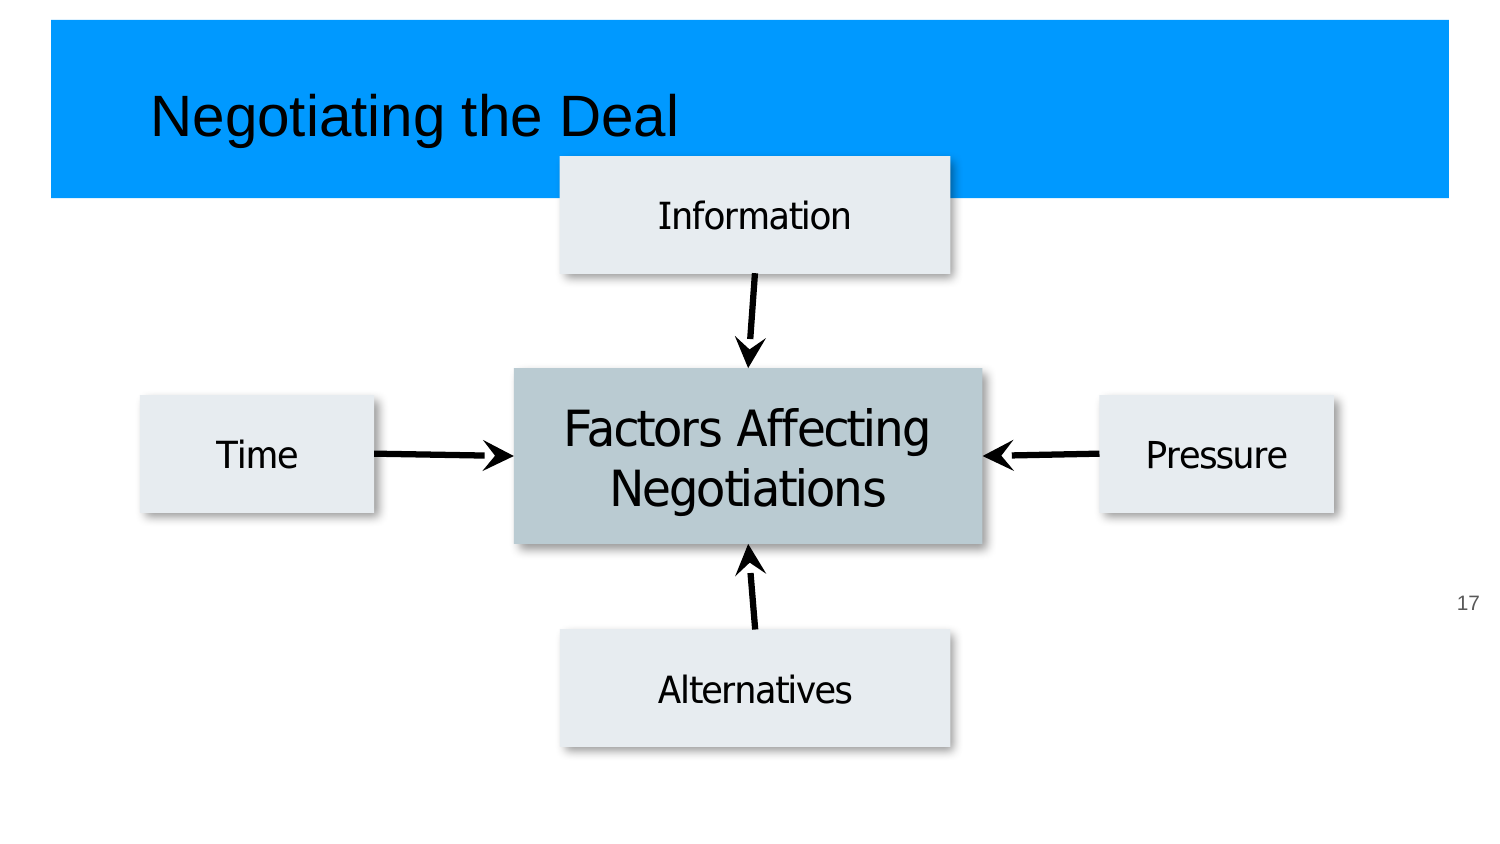

# Negotiating the Deal
Information
Factors Affecting Negotiations
Time
Pressure
Alternatives
17